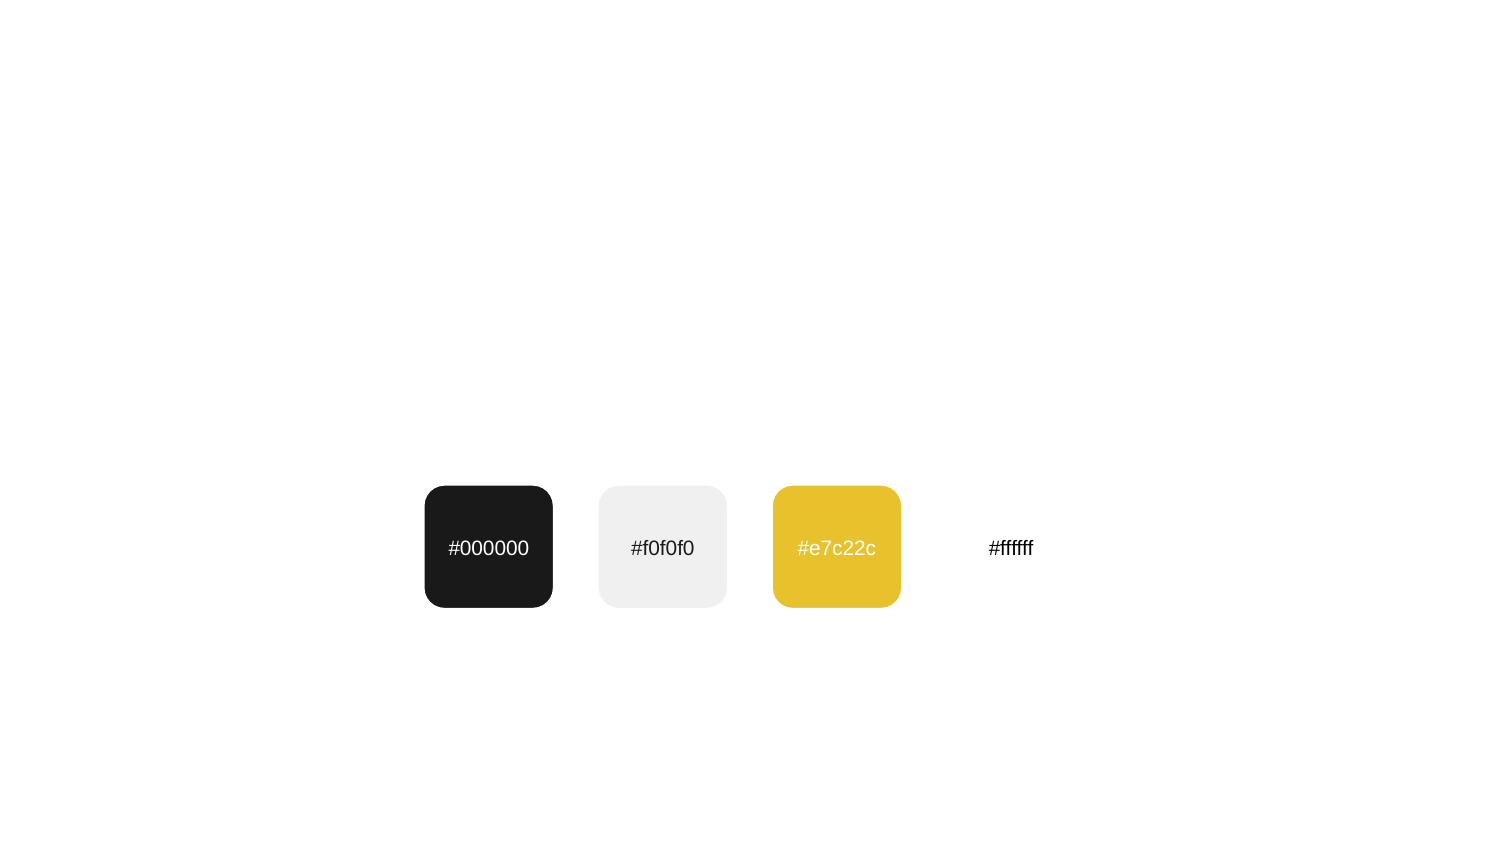

# Fonts & colors used
This presentation has been made using the following fonts:
Playfair Display
(https://fonts.google.com/specimen/Playfair+Display)

Roboto
(https://fonts.google.com/specimen/Roboto)

#000000
#f0f0f0
#e7c22c
#ffffff